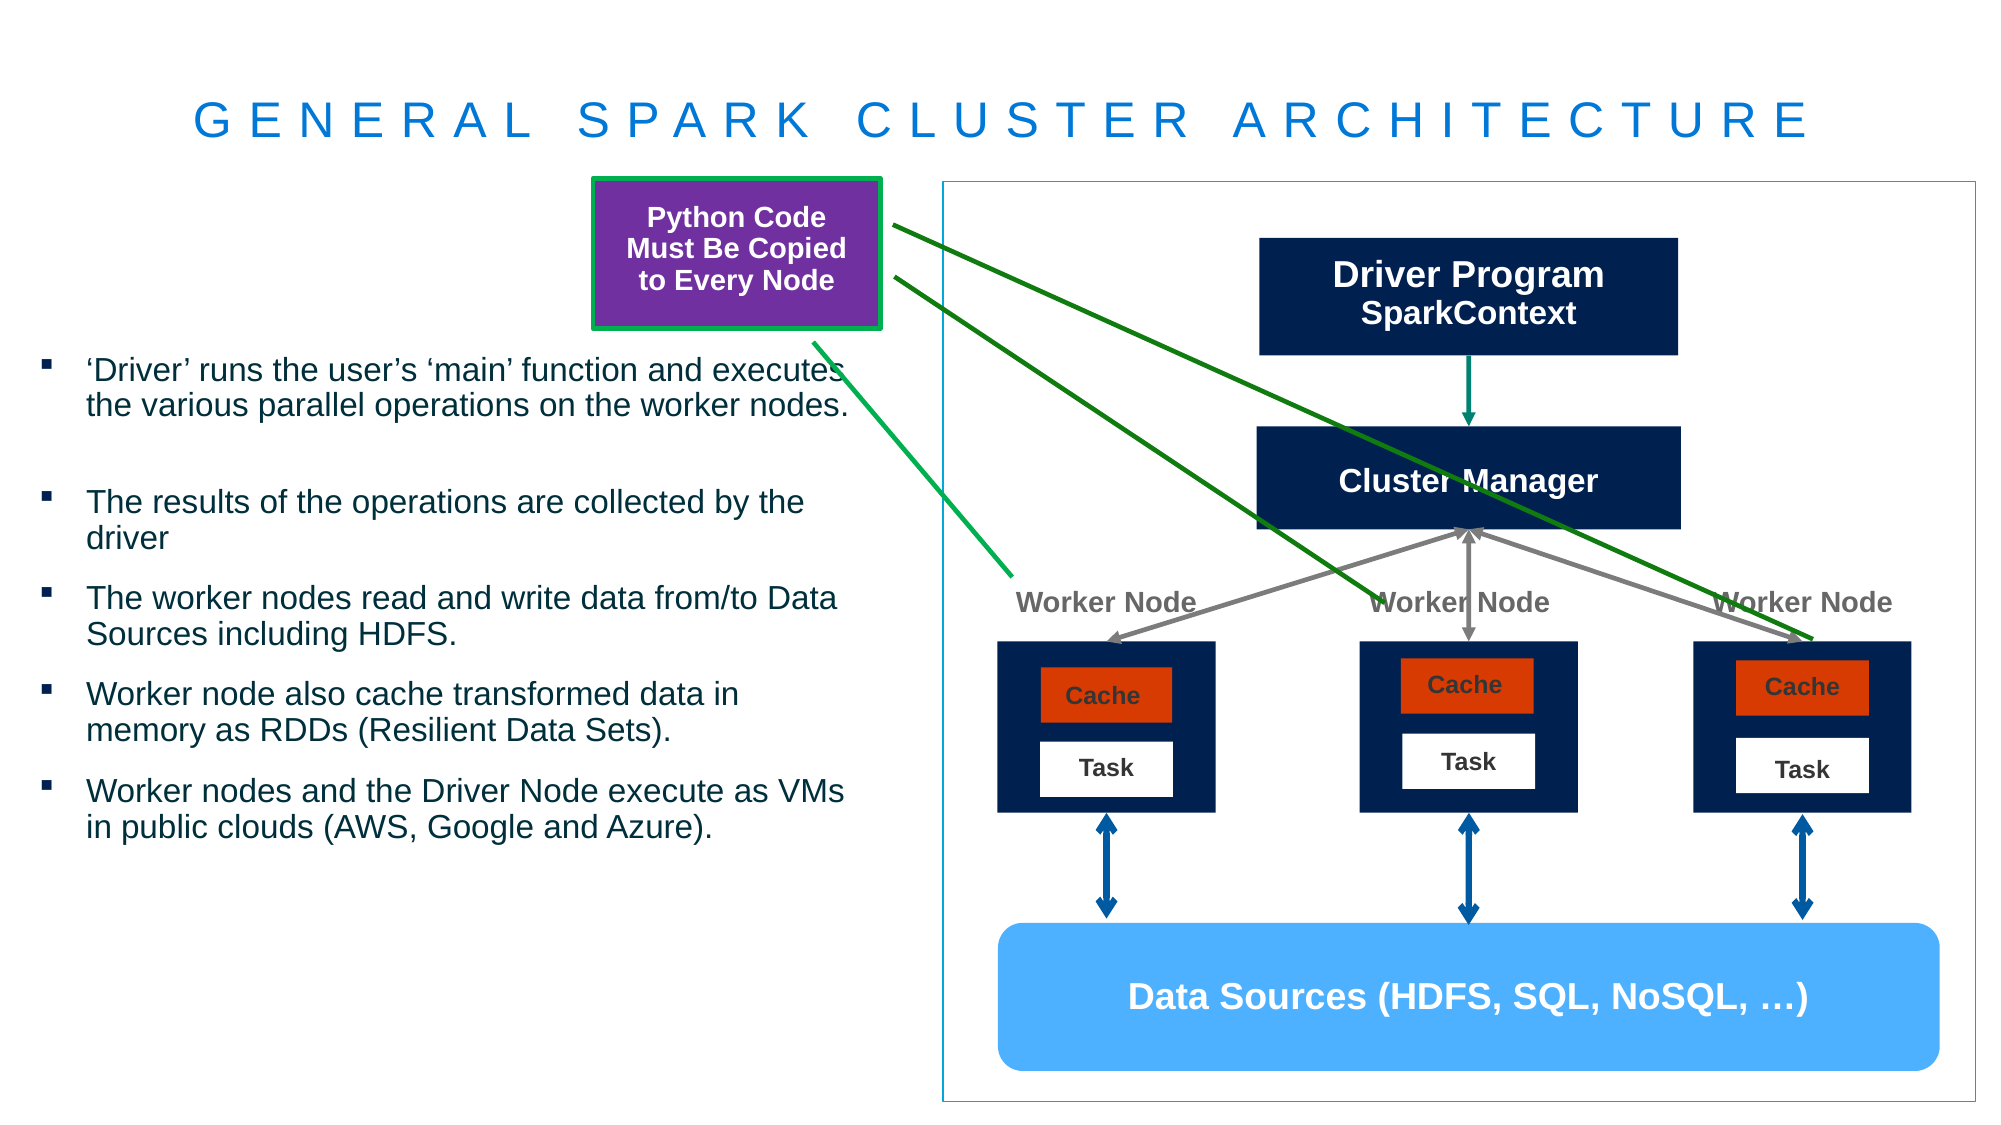

# General Spark Cluster Architecture
Python Code Must Be Copied to Every Node

Driver Program
SparkContext

Cluster Manager
Worker Node
Worker Node
Worker Node

Cache

Cache
Cache

Task
Task
Task
Data Sources (HDFS, SQL, NoSQL, …)

‘Driver’ runs the user’s ‘main’ function and executes the various parallel operations on the worker nodes.
The results of the operations are collected by the driver
The worker nodes read and write data from/to Data Sources including HDFS.
Worker node also cache transformed data in memory as RDDs (Resilient Data Sets).
Worker nodes and the Driver Node execute as VMs in public clouds (AWS, Google and Azure).